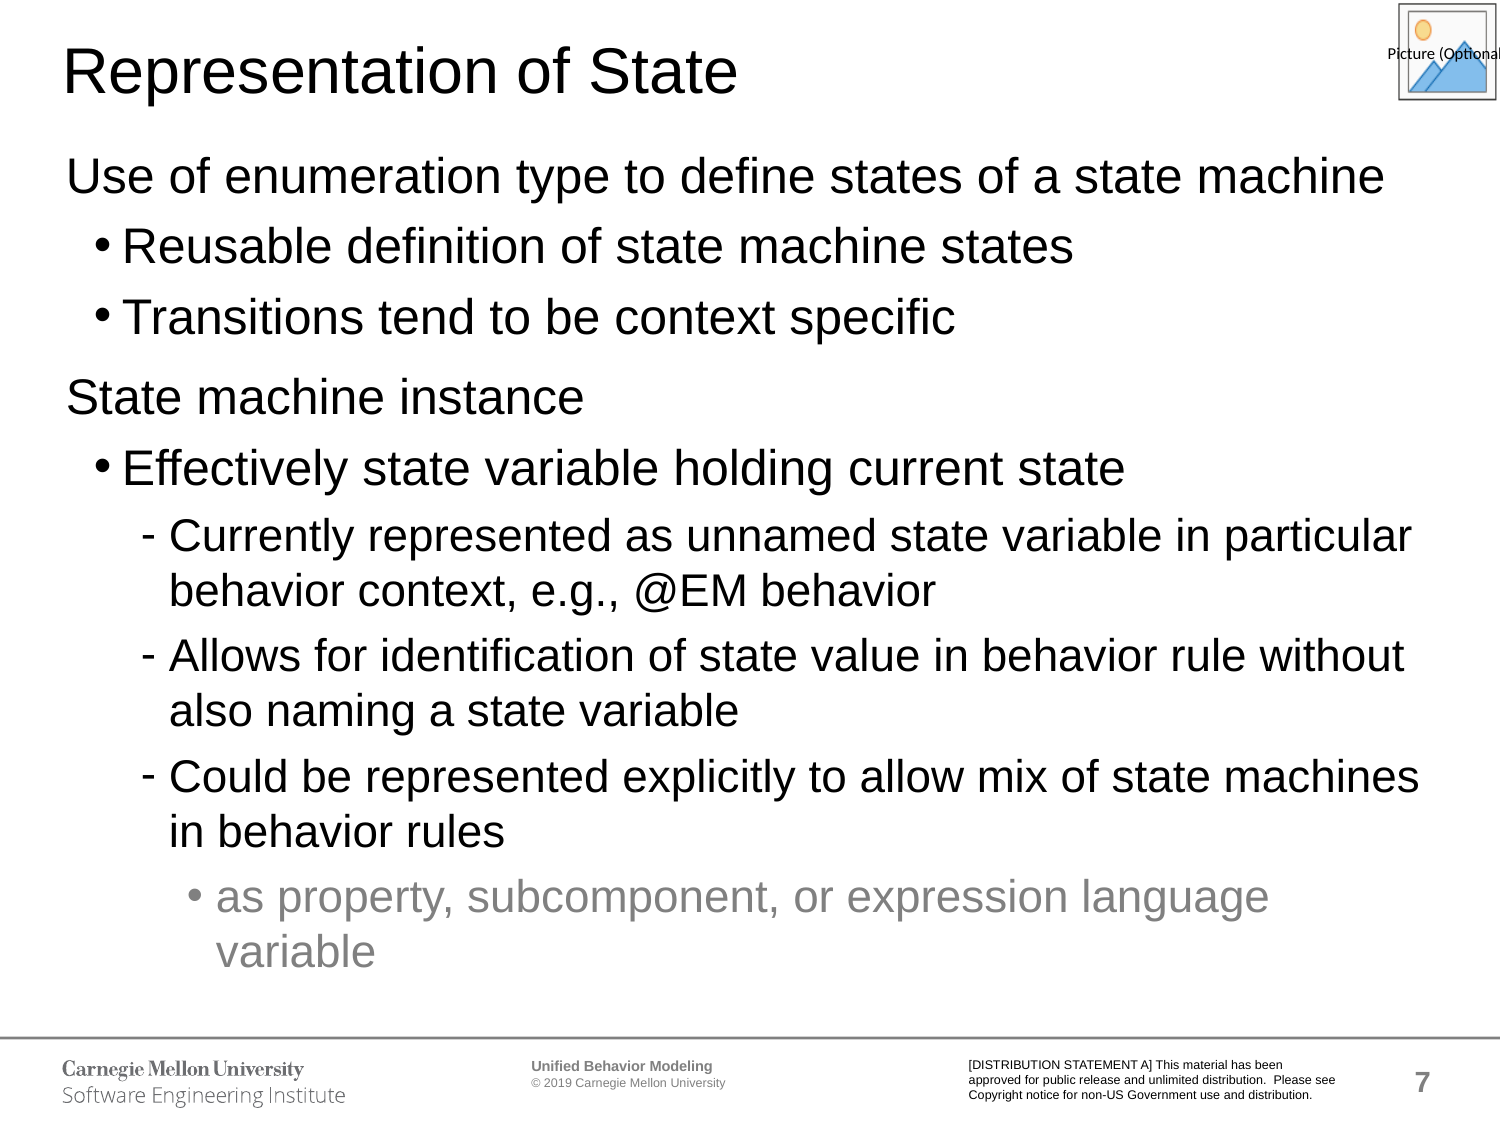

# Representation of State
Use of enumeration type to define states of a state machine
Reusable definition of state machine states
Transitions tend to be context specific
State machine instance
Effectively state variable holding current state
Currently represented as unnamed state variable in particular behavior context, e.g., @EM behavior
Allows for identification of state value in behavior rule without also naming a state variable
Could be represented explicitly to allow mix of state machines in behavior rules
as property, subcomponent, or expression language variable